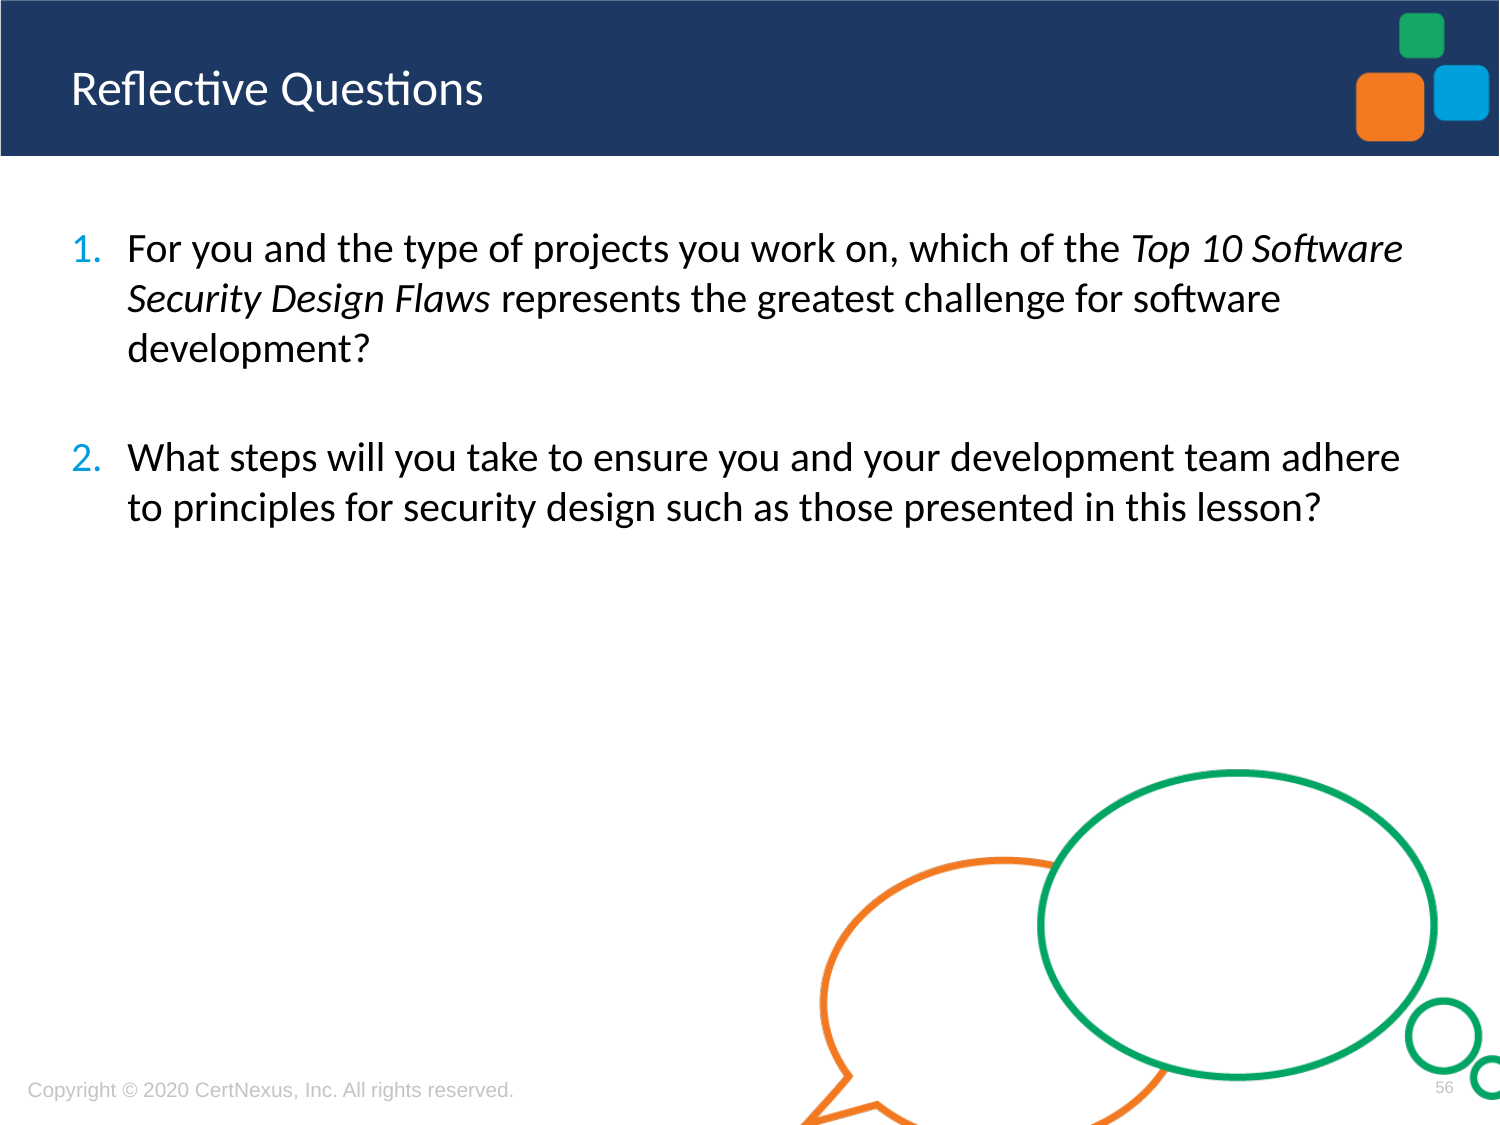

For you and the type of projects you work on, which of the Top 10 Software Security Design Flaws represents the greatest challenge for software development?
What steps will you take to ensure you and your development team adhere to principles for security design such as those presented in this lesson?
56